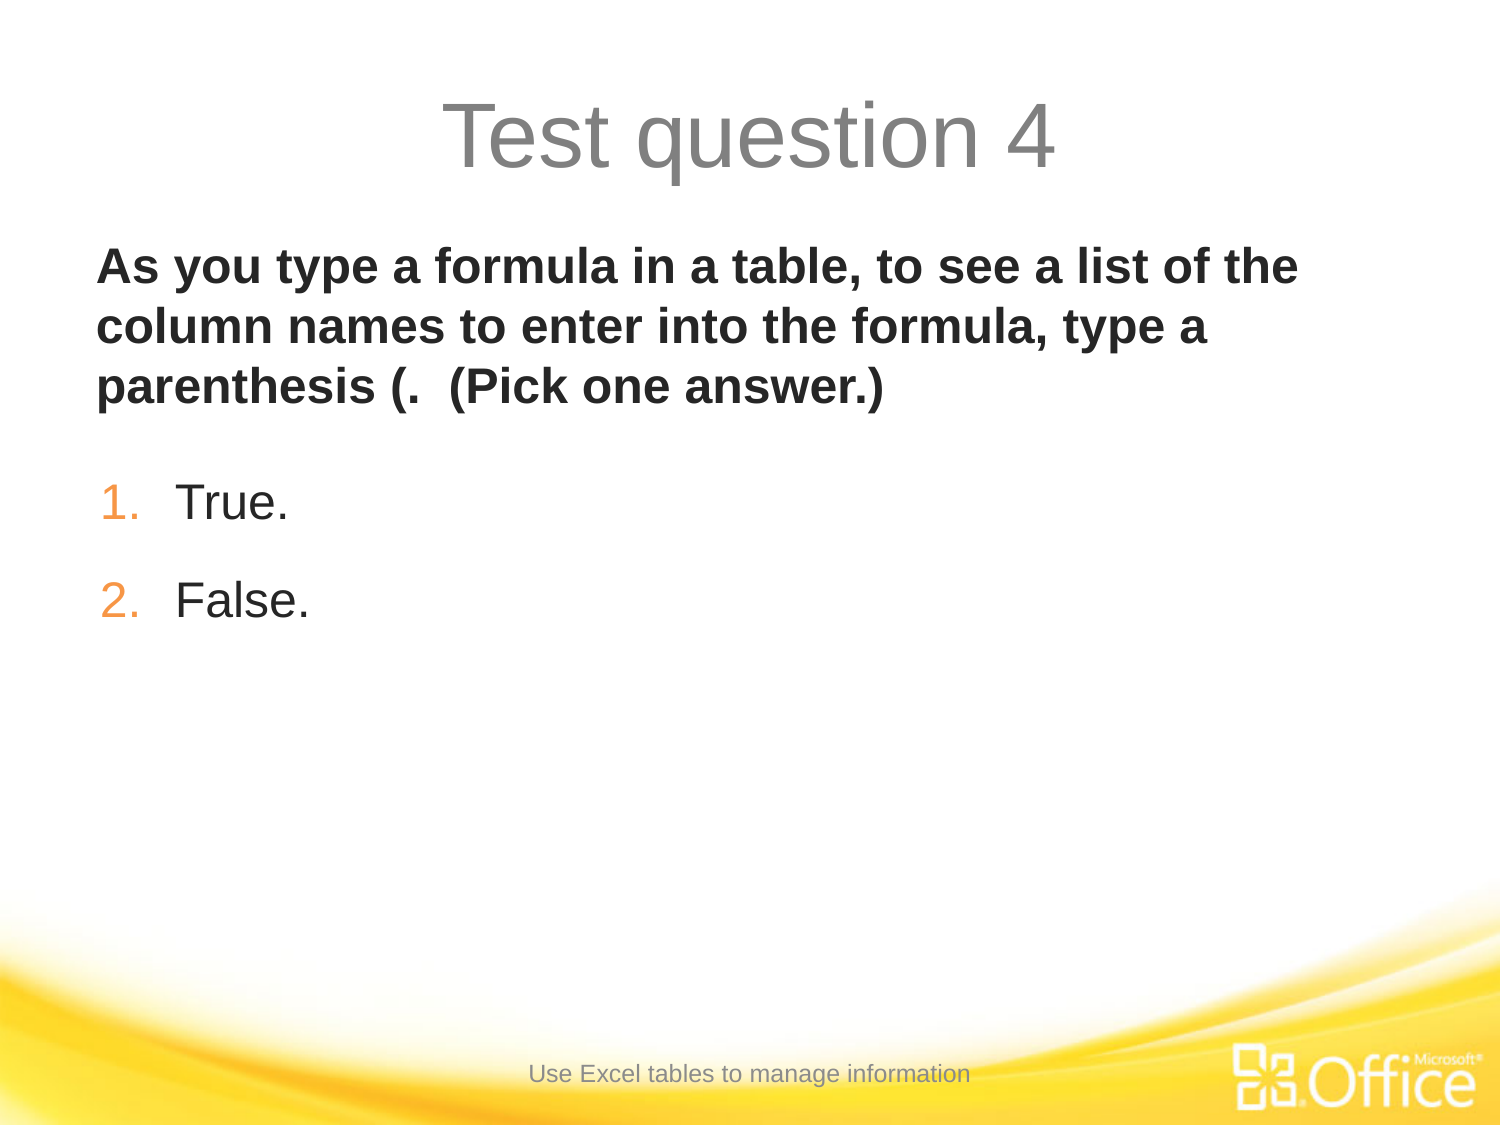

# Test question 4
As you type a formula in a table, to see a list of the column names to enter into the formula, type a parenthesis (.  (Pick one answer.)
True.
False.
Use Excel tables to manage information